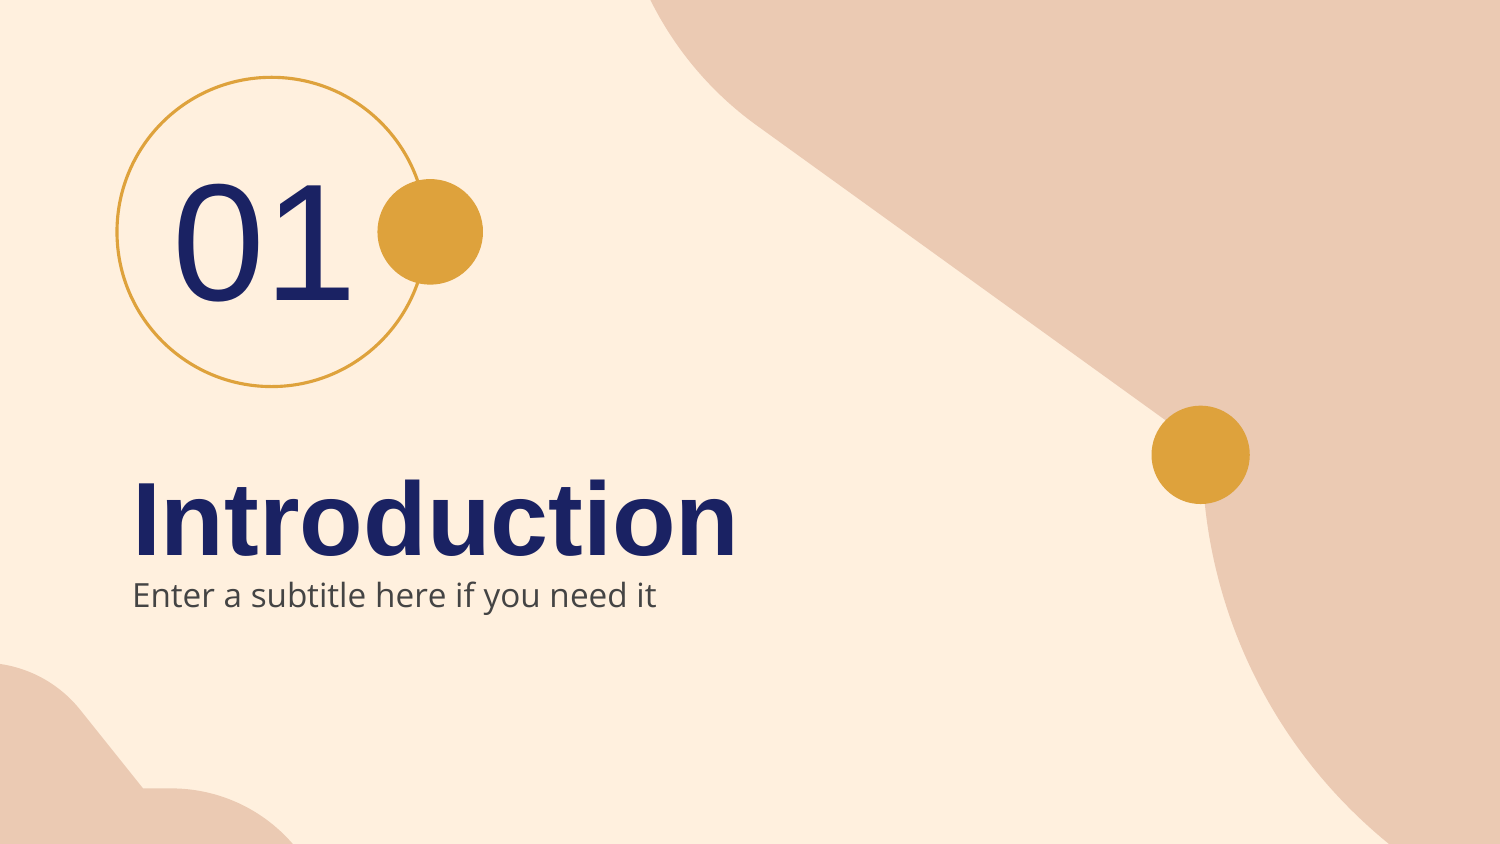

01

# Introduction
Enter a subtitle here if you need it